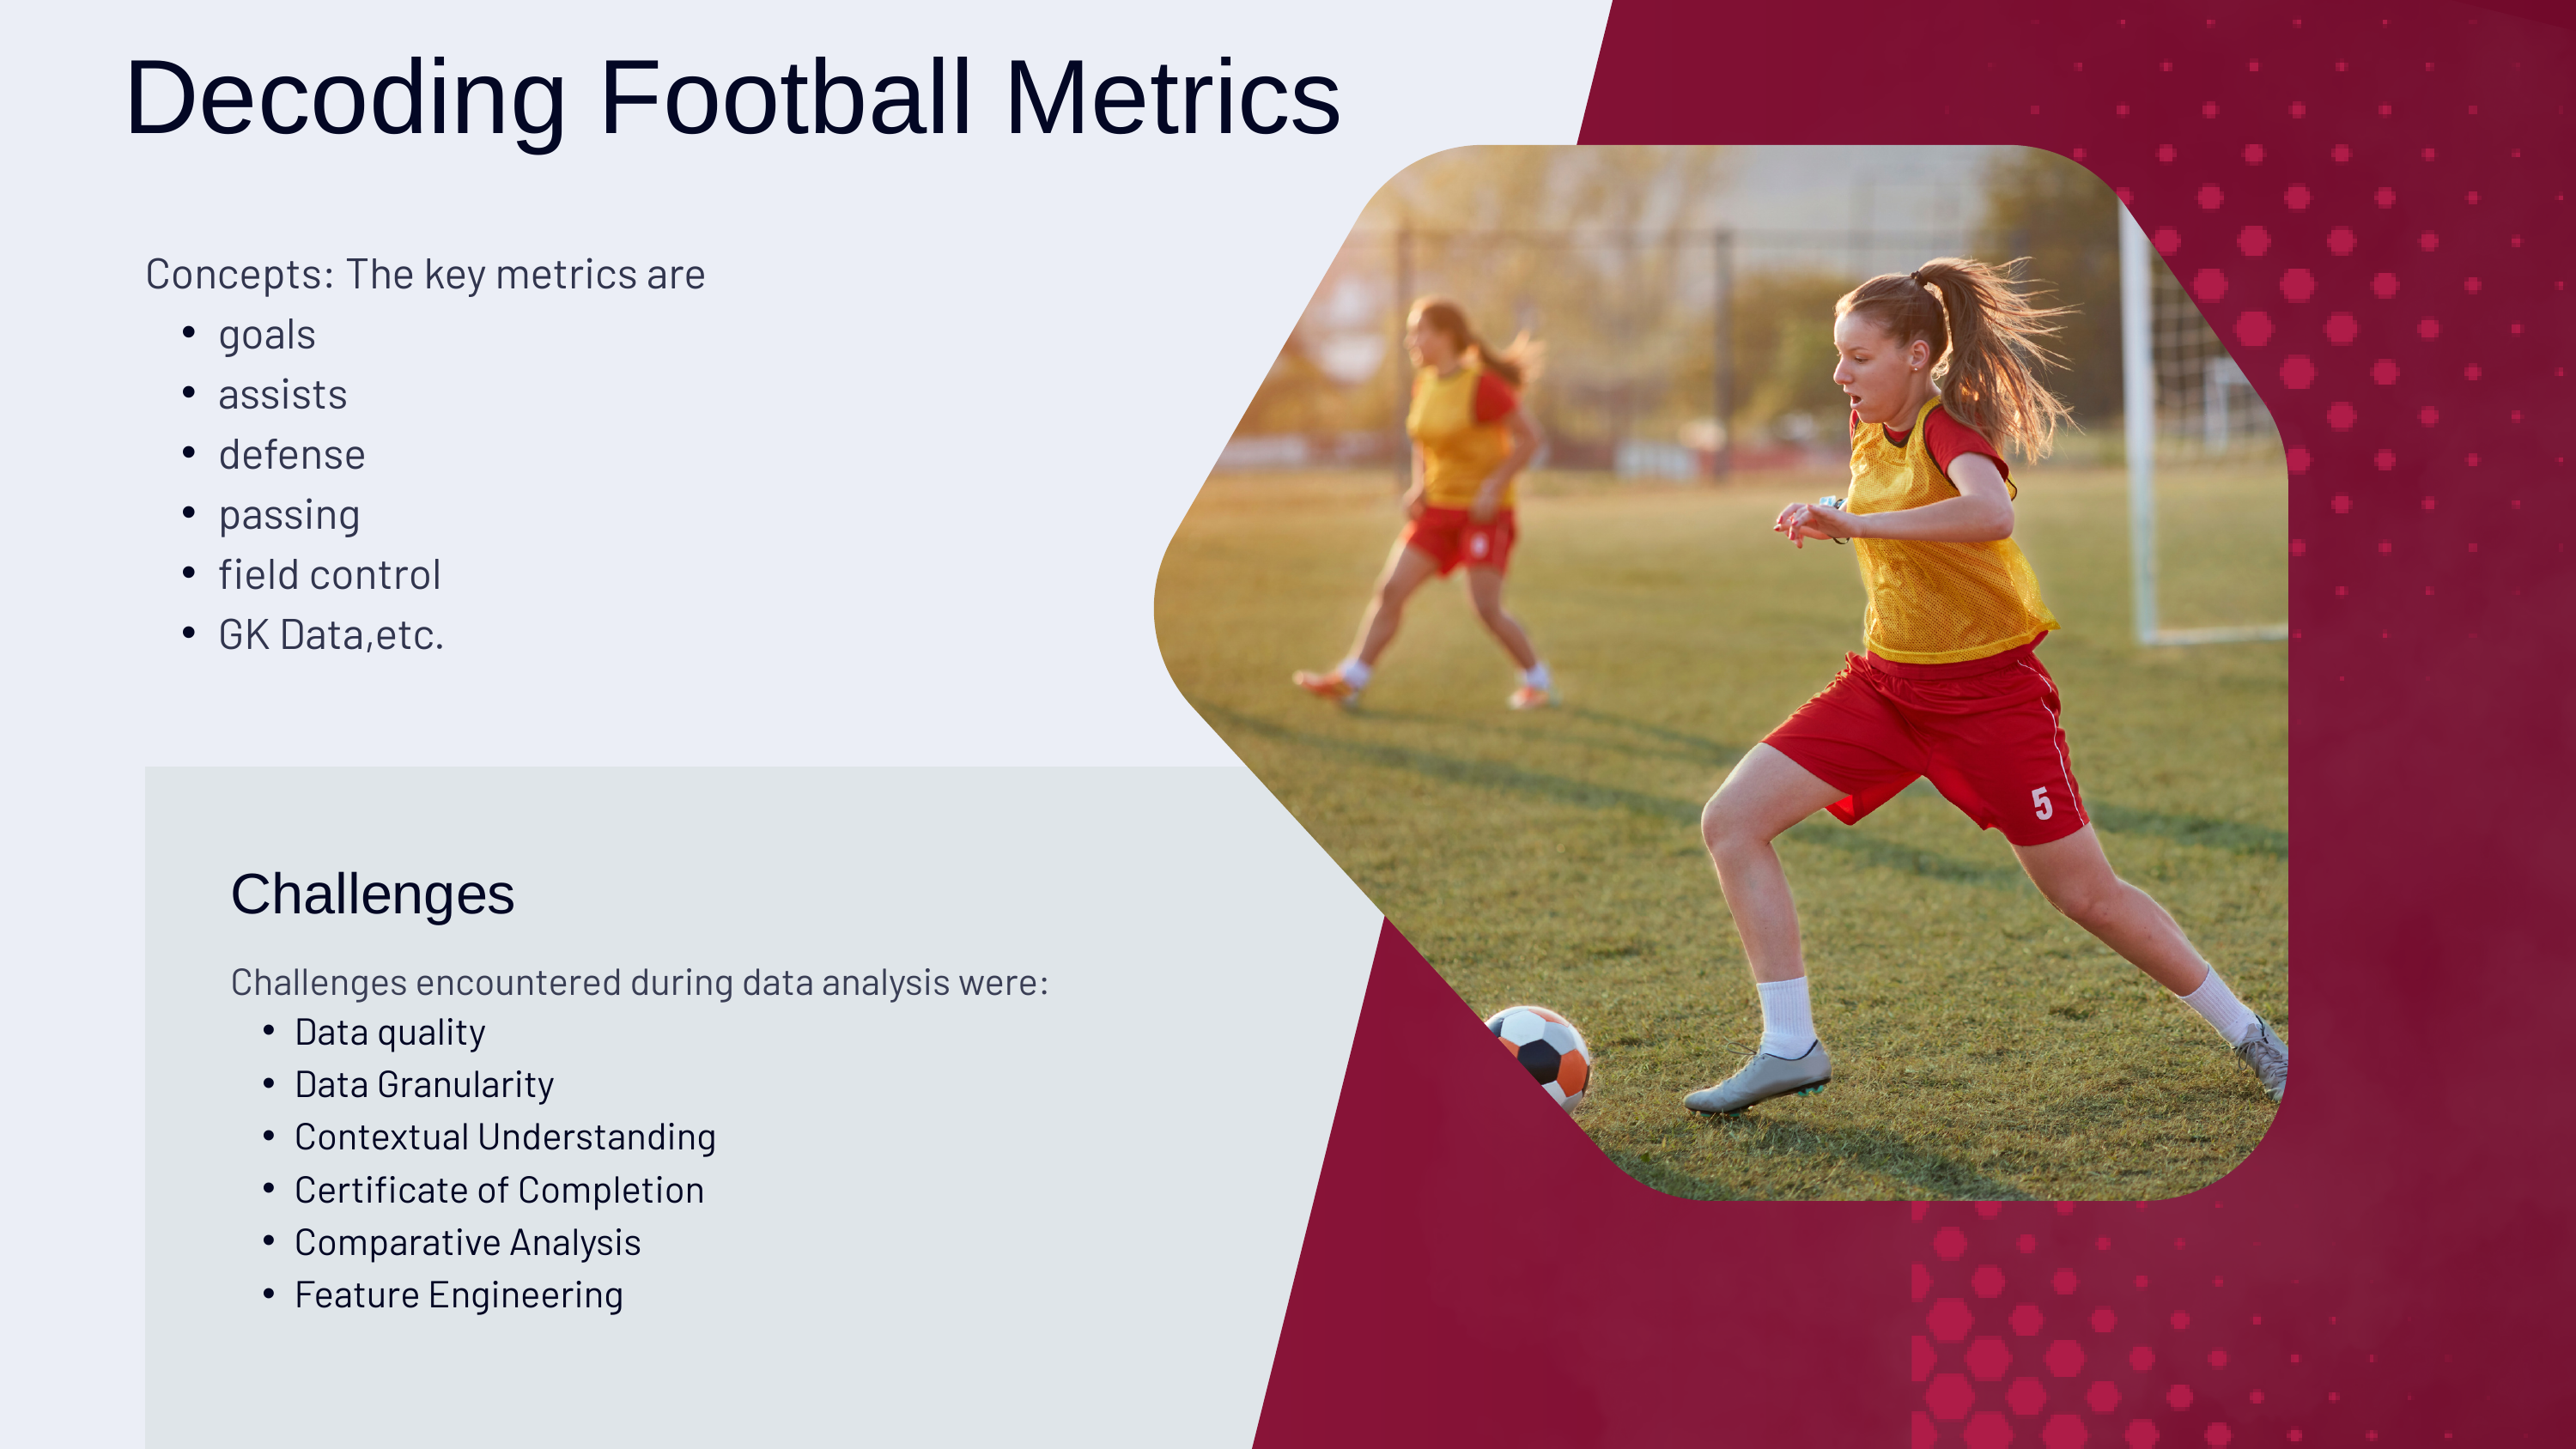

Decoding Football Metrics

Concepts: The key metrics are
goals
assists
defense
passing
field control
GK Data,etc.

Challenges
Challenges encountered during data analysis were:
Data quality
Data Granularity
Contextual Understanding
Certificate of Completion
Comparative Analysis
Feature Engineering